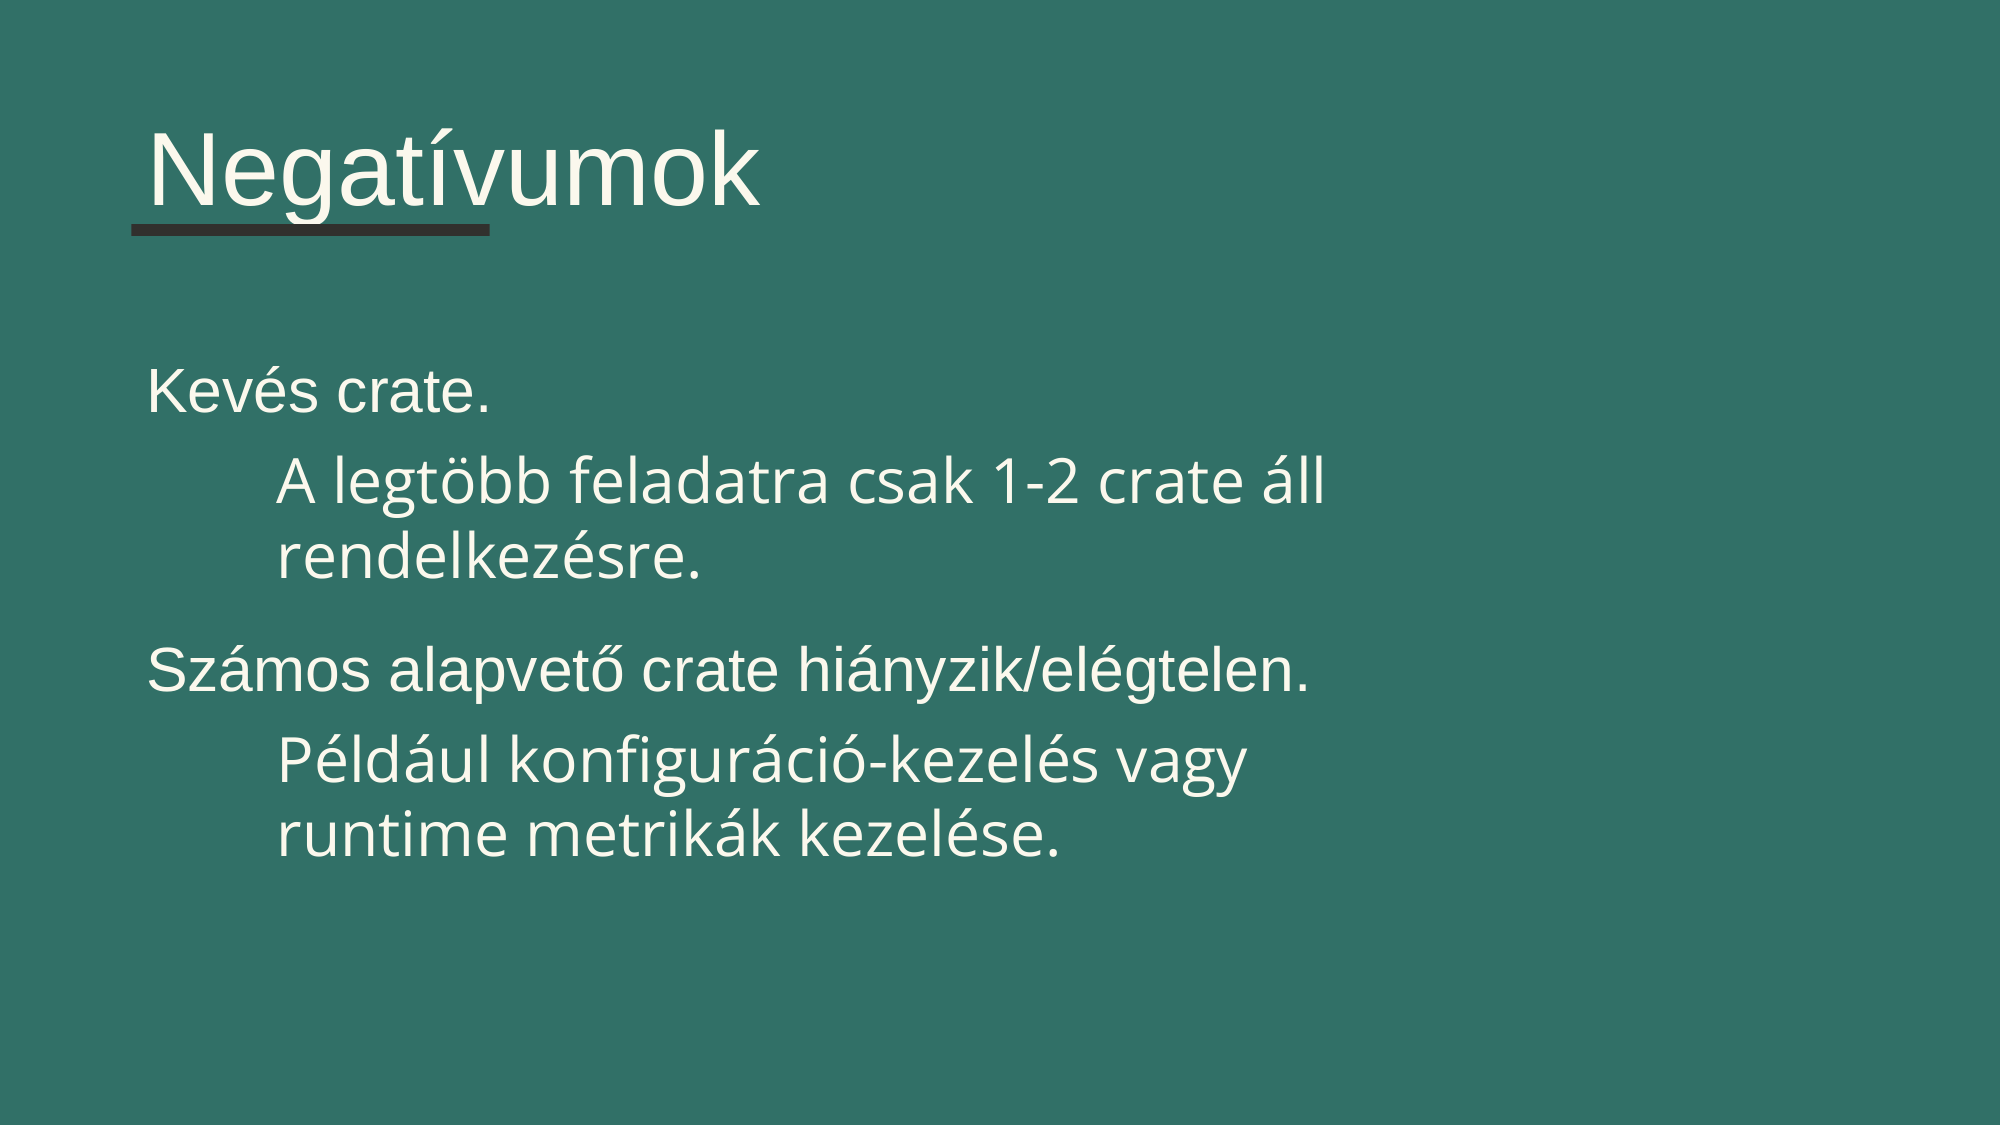

Negatívumok

Kevés crate.
A legtöbb feladatra csak 1-2 crate áll rendelkezésre.
Számos alapvető crate hiányzik/elégtelen.
Például konfiguráció-kezelés vagy
runtime metrikák kezelése.